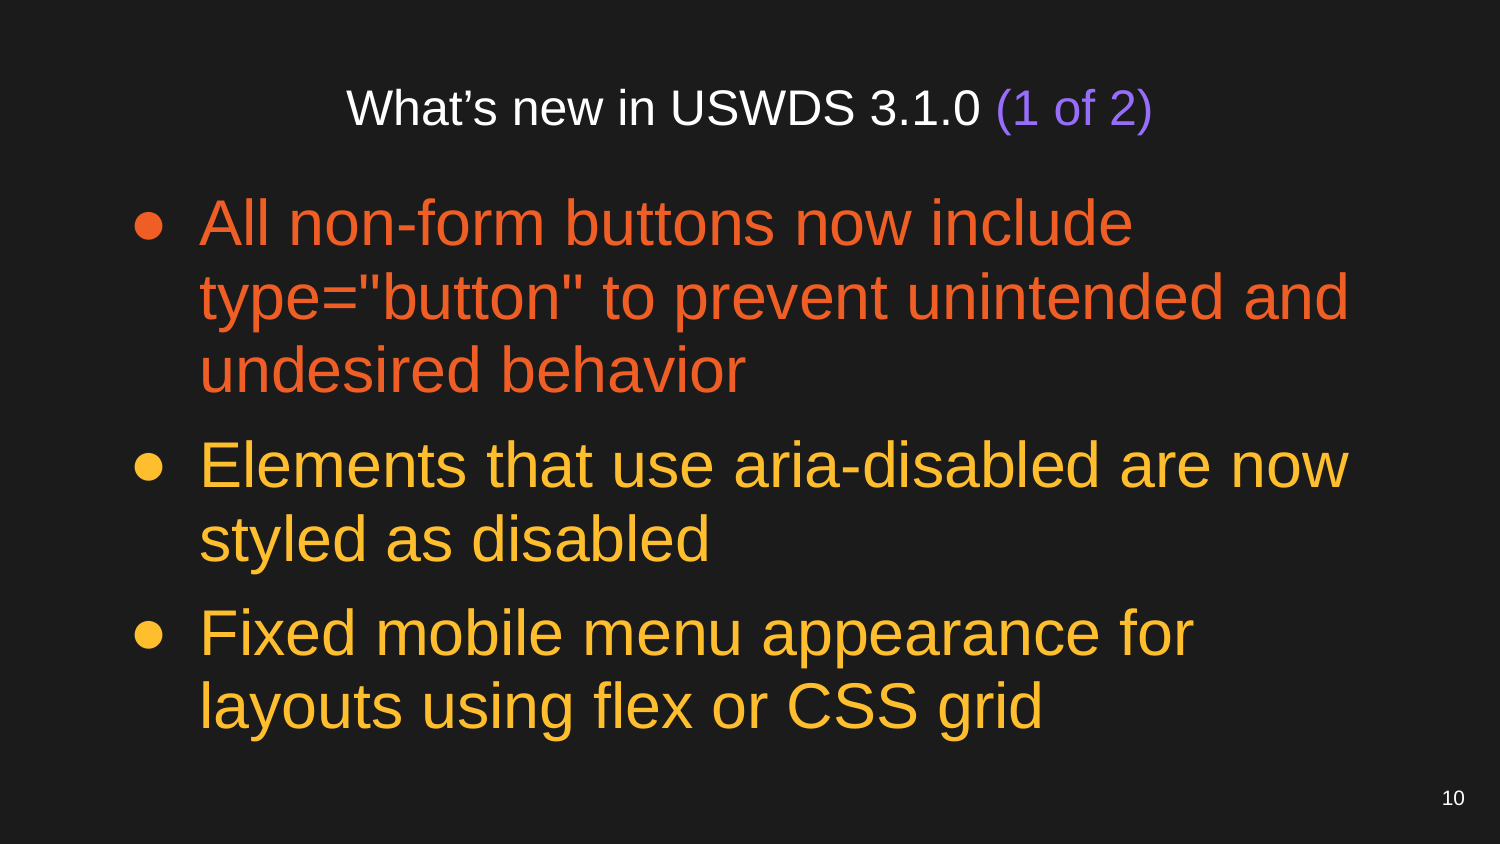

# What’s new in USWDS 3.1.0 (1 of 2)
All non-form buttons now include type="button" to prevent unintended and undesired behavior
Elements that use aria-disabled are now styled as disabled
Fixed mobile menu appearance for layouts using flex or CSS grid
10